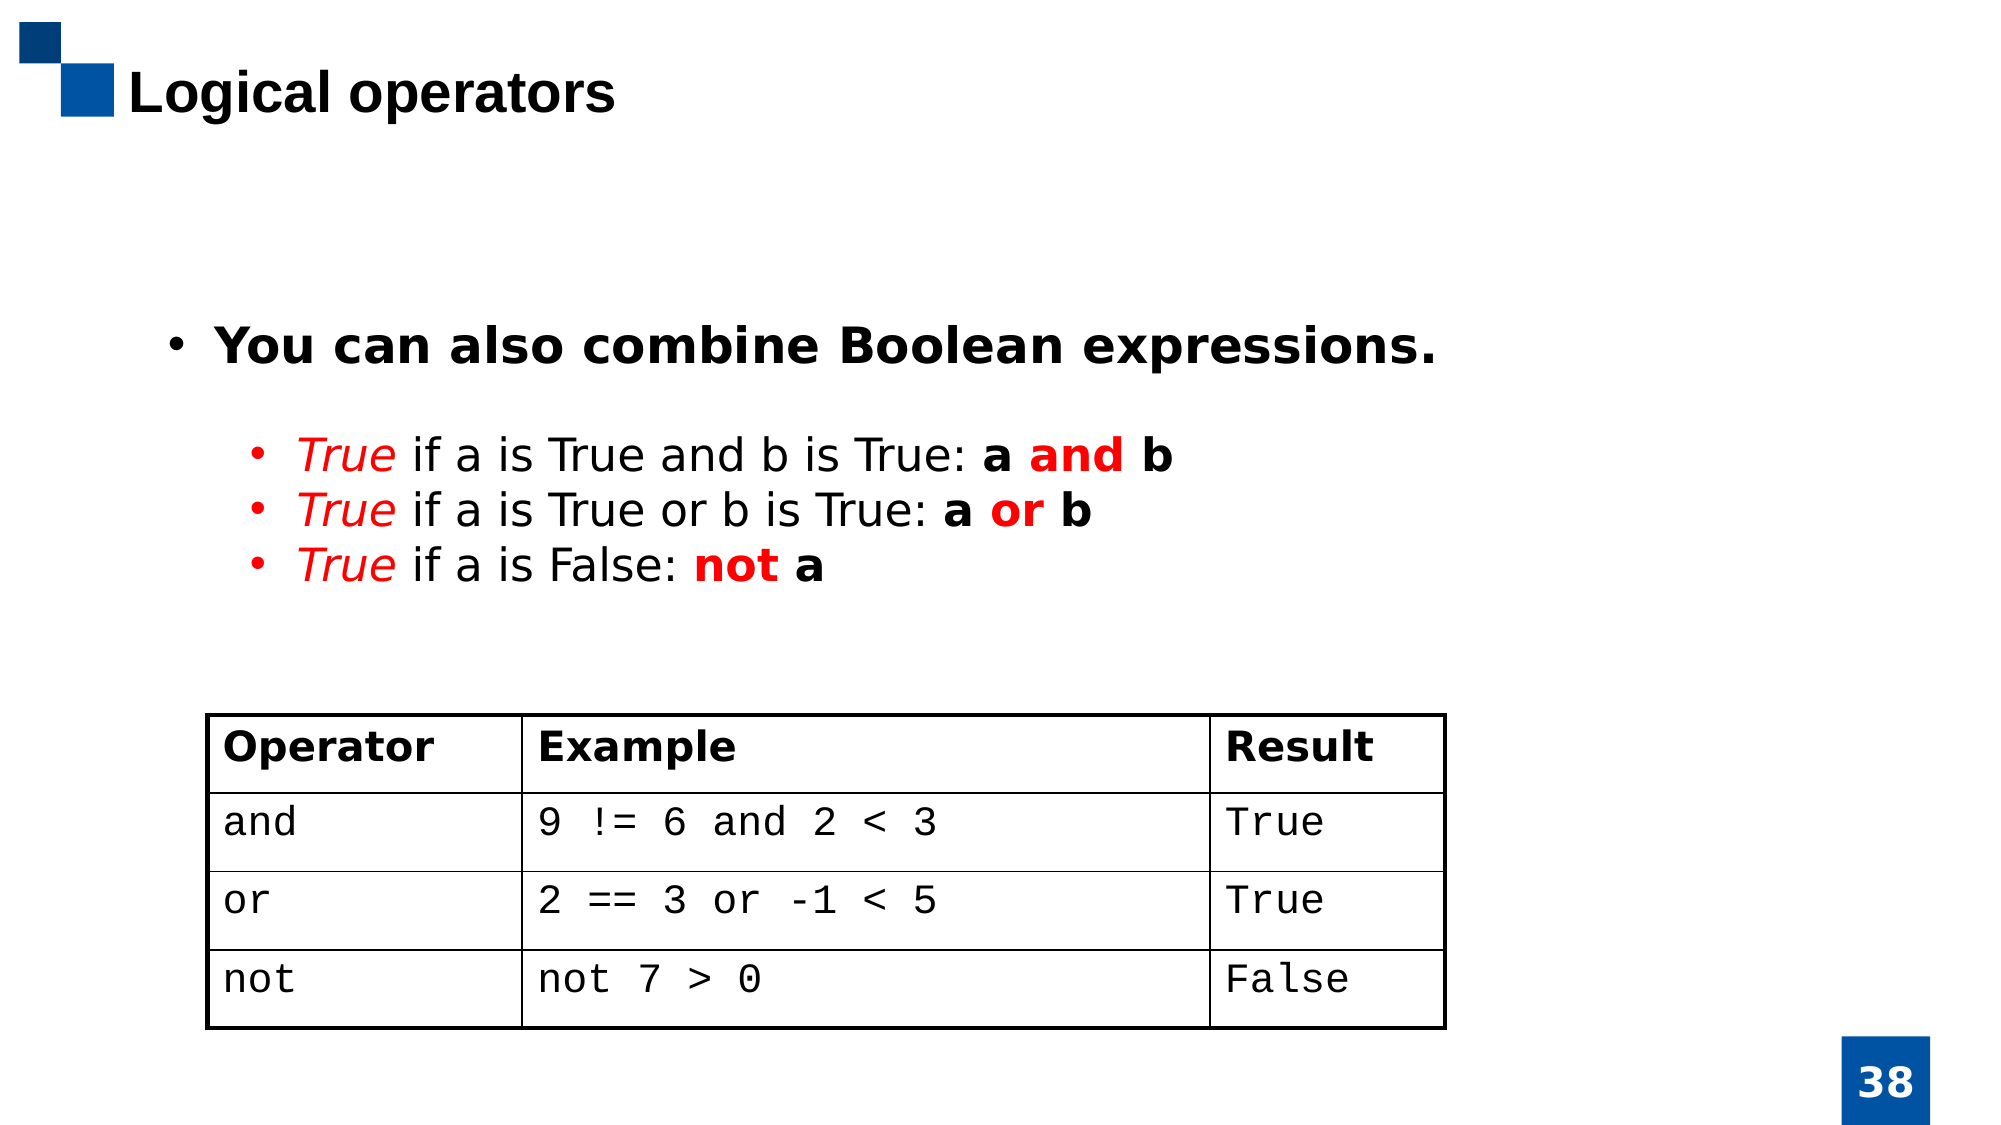

Logical operators
You can also combine Boolean expressions.
True if a is True and b is True: a and b
True if a is True or b is True: a or b
True if a is False: not a
| Operator | Example | Result |
| --- | --- | --- |
| and | 9 != 6 and 2 < 3 | True |
| or | 2 == 3 or -1 < 5 | True |
| not | not 7 > 0 | False |
38